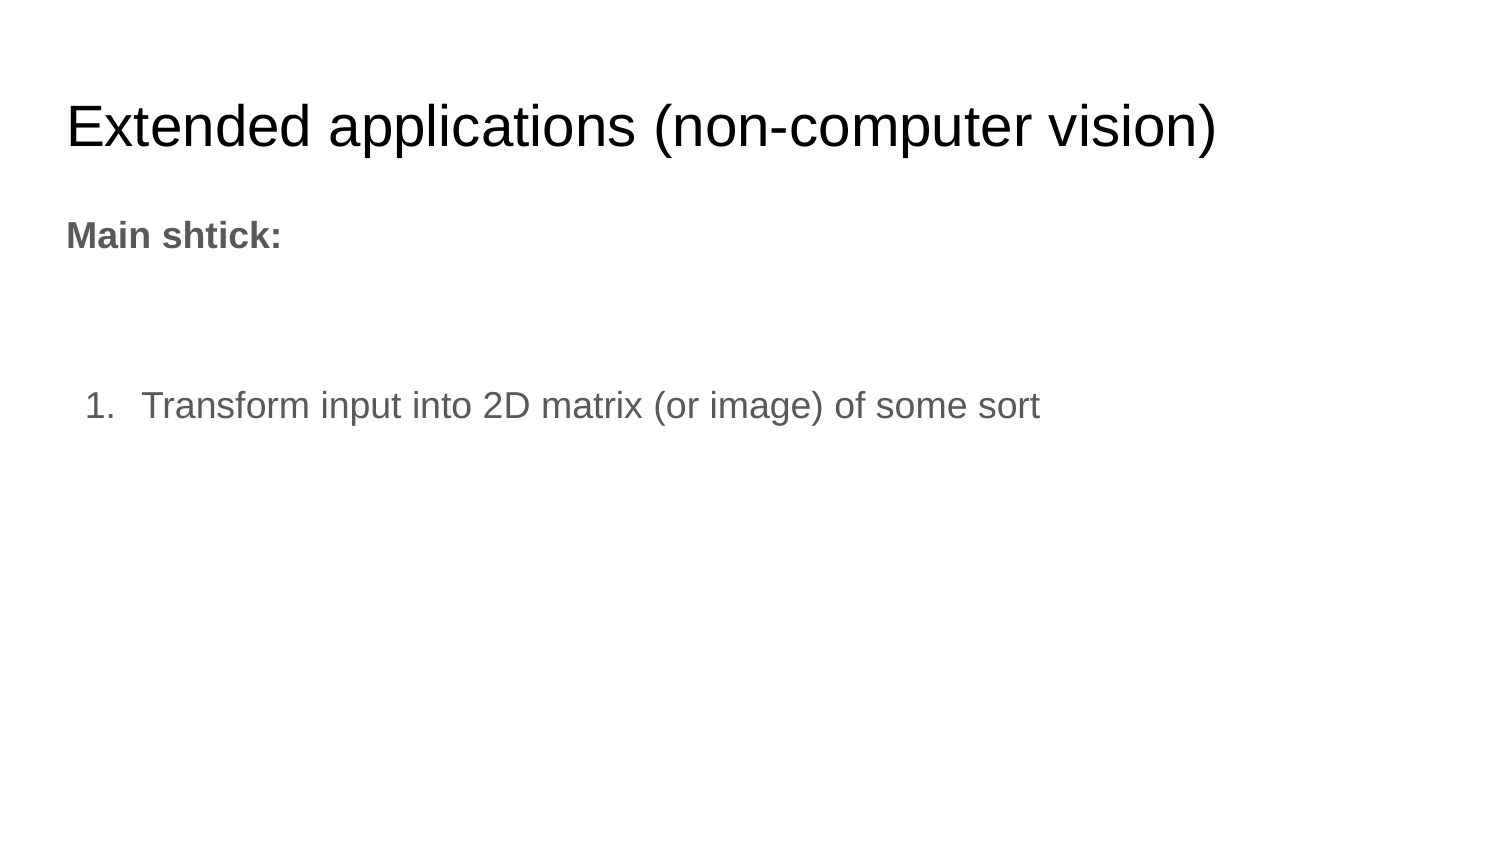

# Extended applications (non-computer vision)
Main shtick:

Transform input into 2D matrix (or image) of some sort